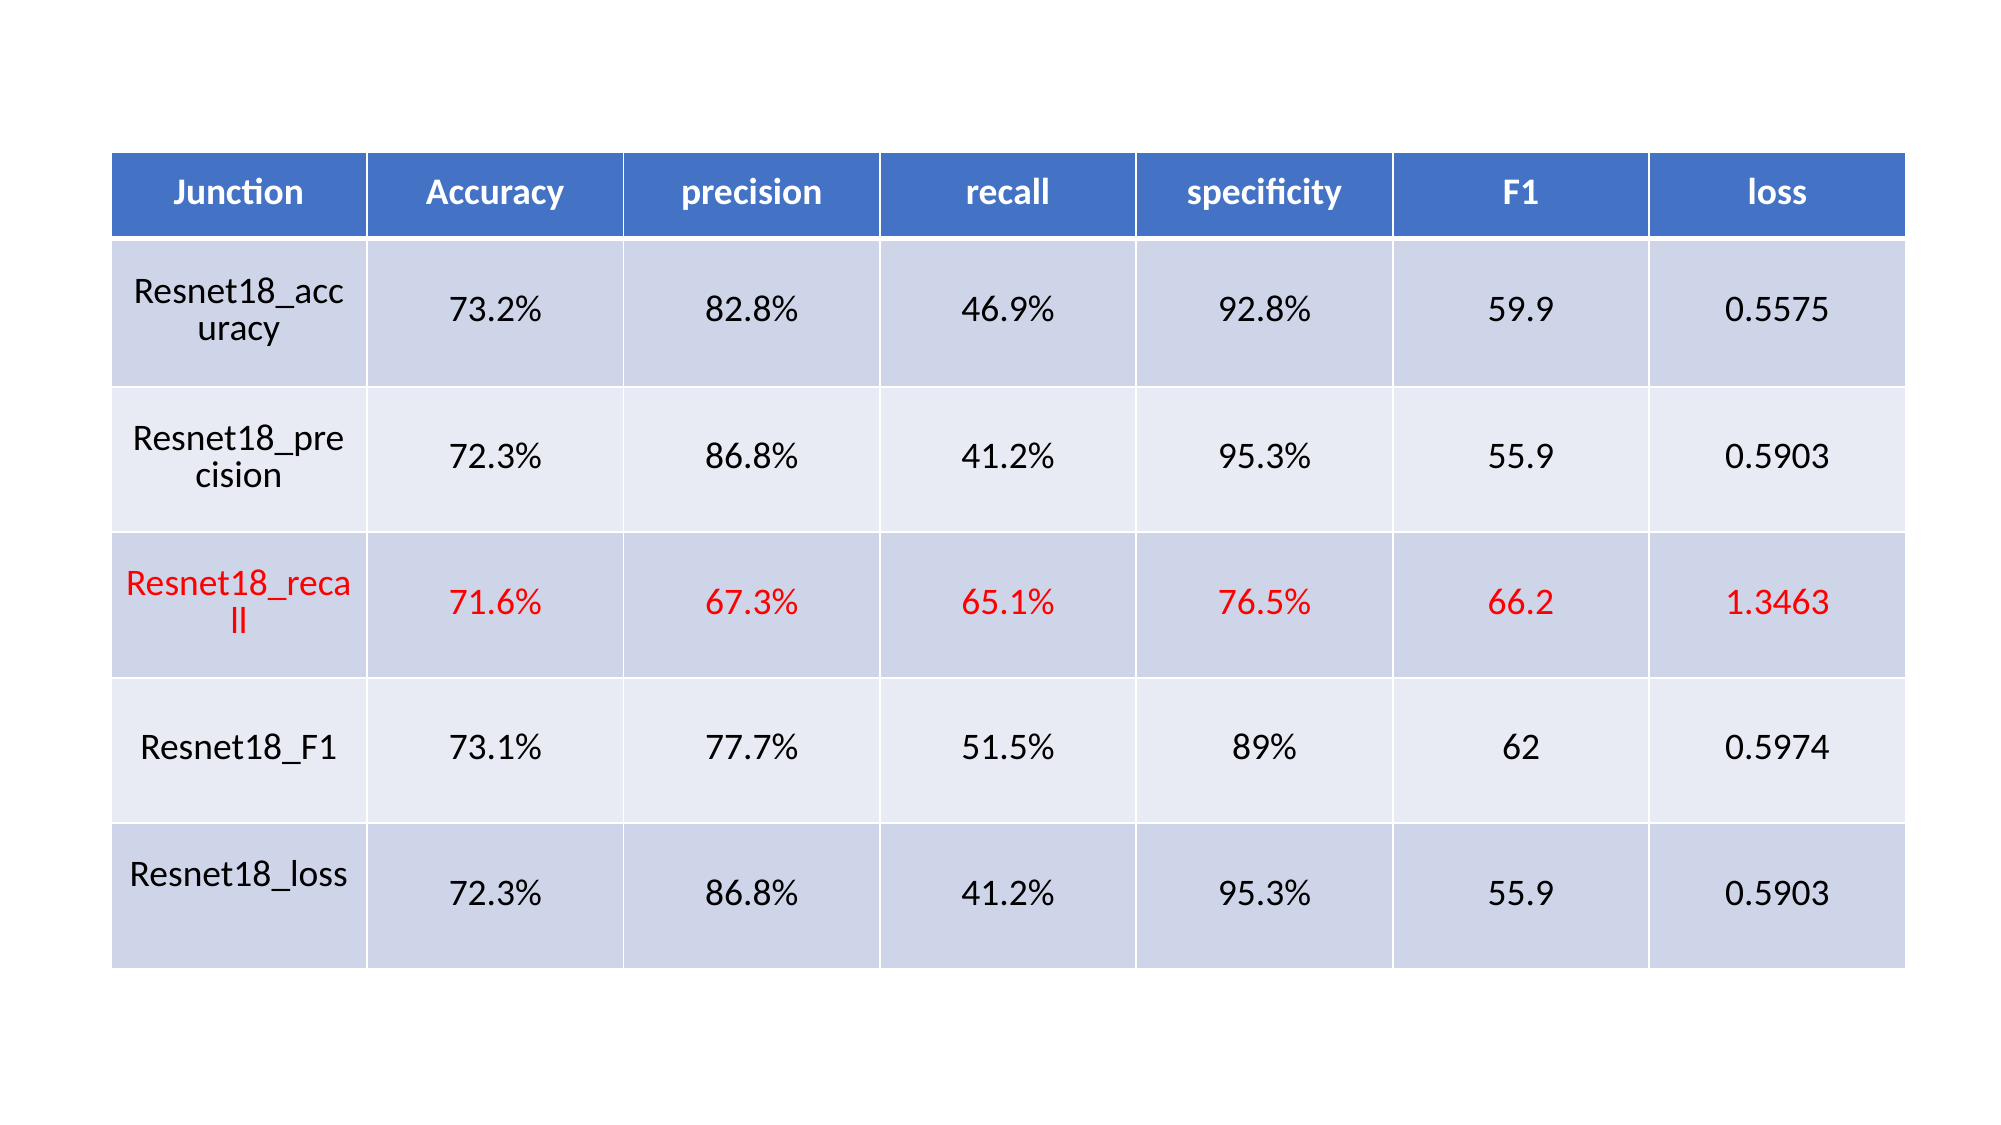

| Junction | Accuracy | precision | recall | specificity | F1 | loss |
| --- | --- | --- | --- | --- | --- | --- |
| Resnet18\_accuracy | 73.2% | 82.8% | 46.9% | 92.8% | 59.9 | 0.5575 |
| Resnet18\_precision | 72.3% | 86.8% | 41.2% | 95.3% | 55.9 | 0.5903 |
| Resnet18\_recall | 71.6% | 67.3% | 65.1% | 76.5% | 66.2 | 1.3463 |
| Resnet18\_F1 | 73.1% | 77.7% | 51.5% | 89% | 62 | 0.5974 |
| Resnet18\_loss | 72.3% | 86.8% | 41.2% | 95.3% | 55.9 | 0.5903 |